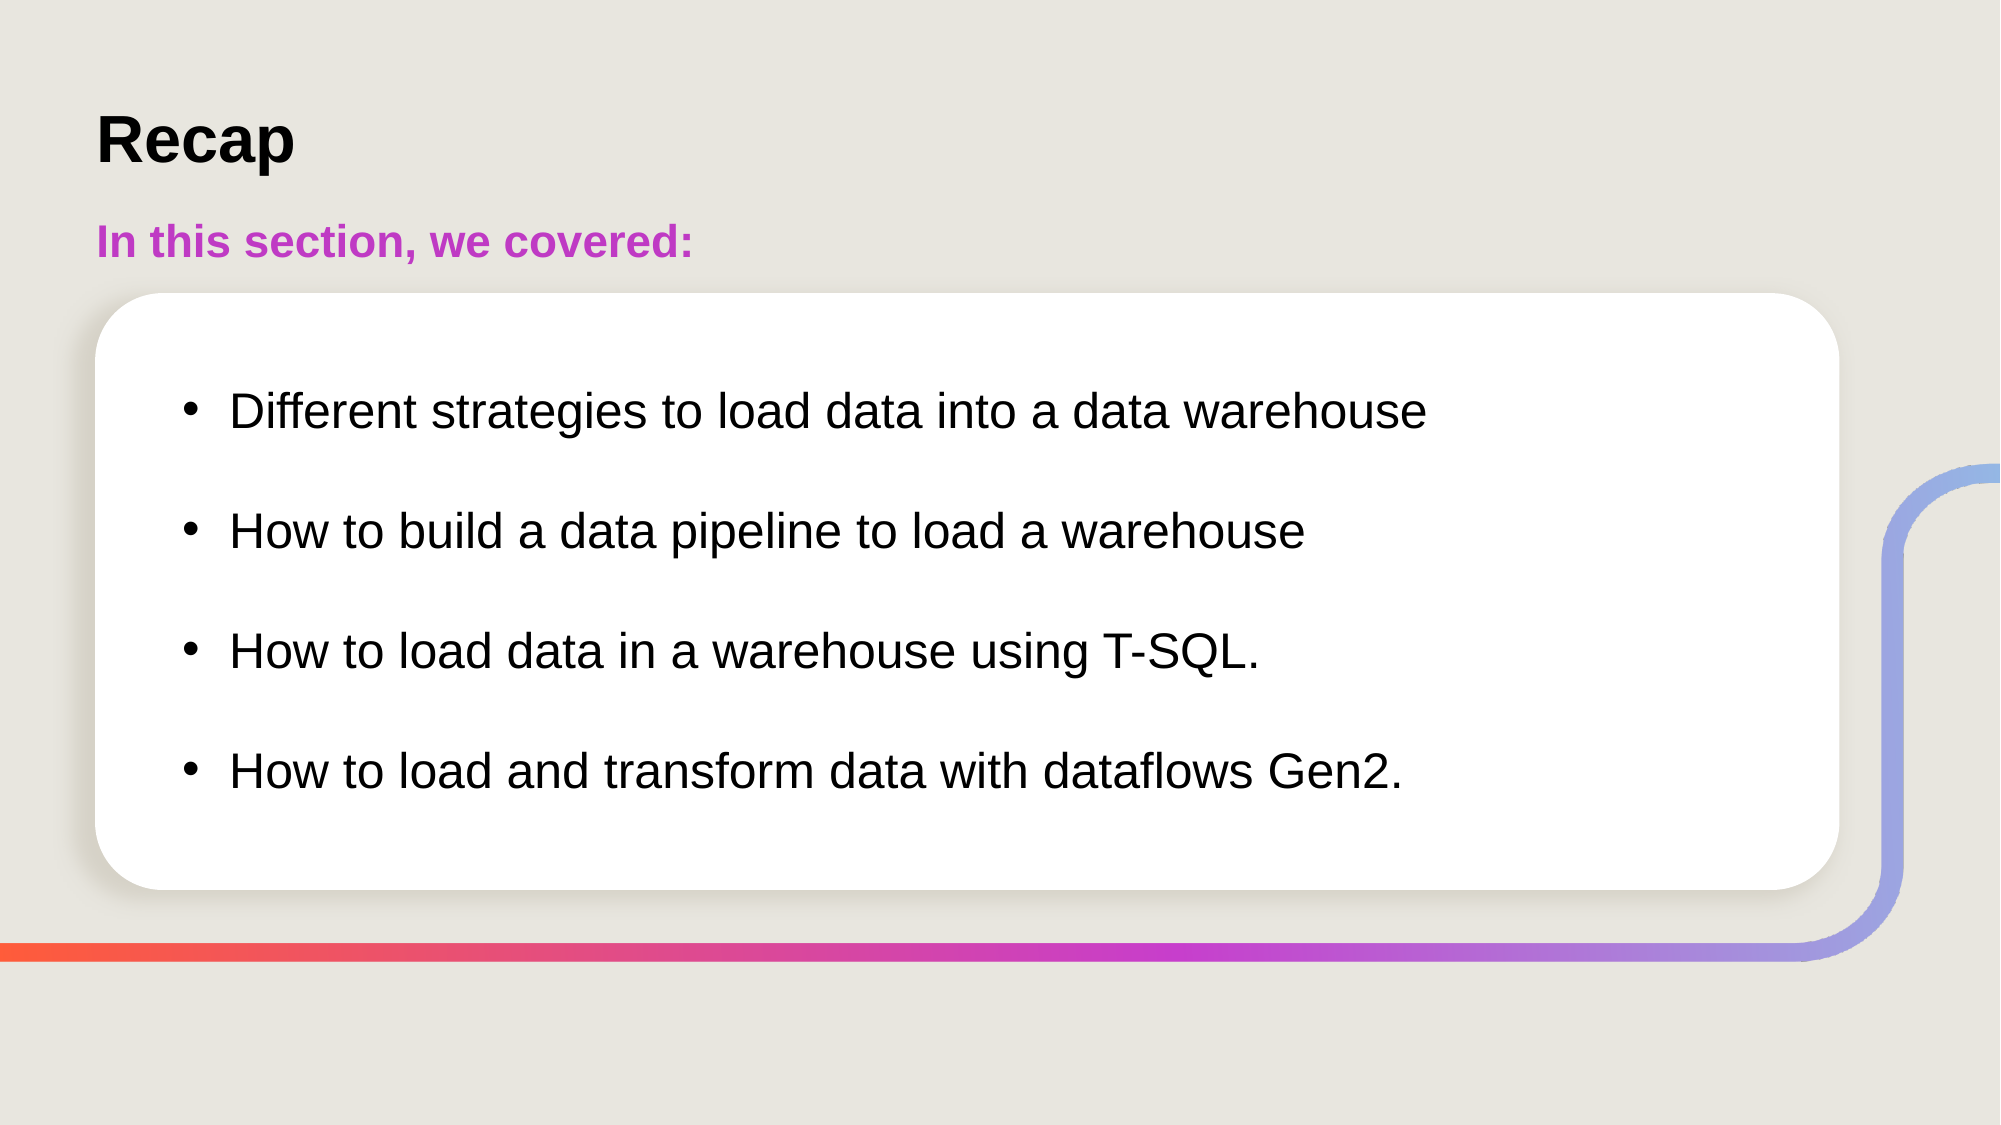

# Recap
In this section, we covered:
Different strategies to load data into a data warehouse
How to build a data pipeline to load a warehouse
How to load data in a warehouse using T-SQL.
How to load and transform data with dataflows Gen2.